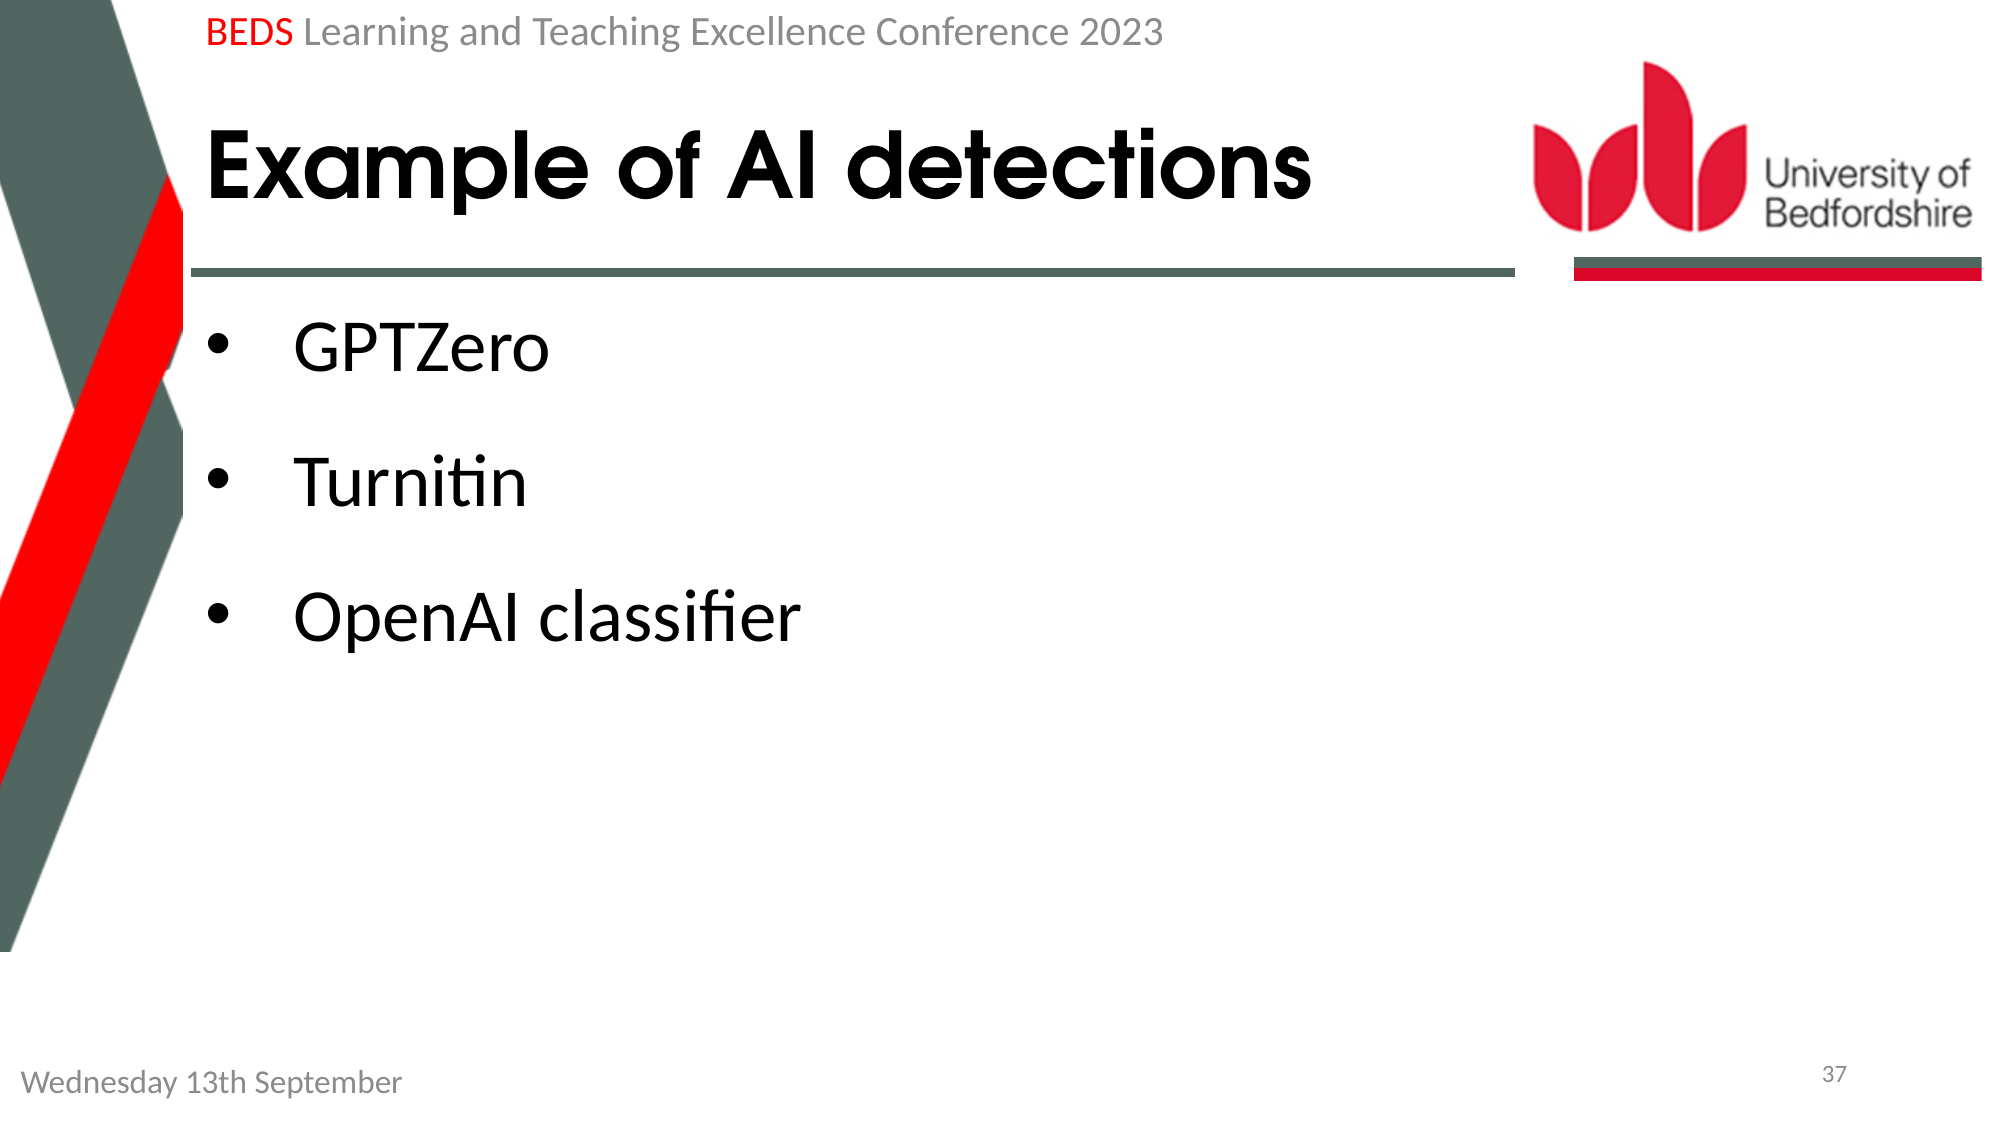

BEDS Learning and Teaching Excellence Conference 2023
# Example of AI detections
GPTZero
Turnitin
OpenAI classifier
37
Wednesday 13th September